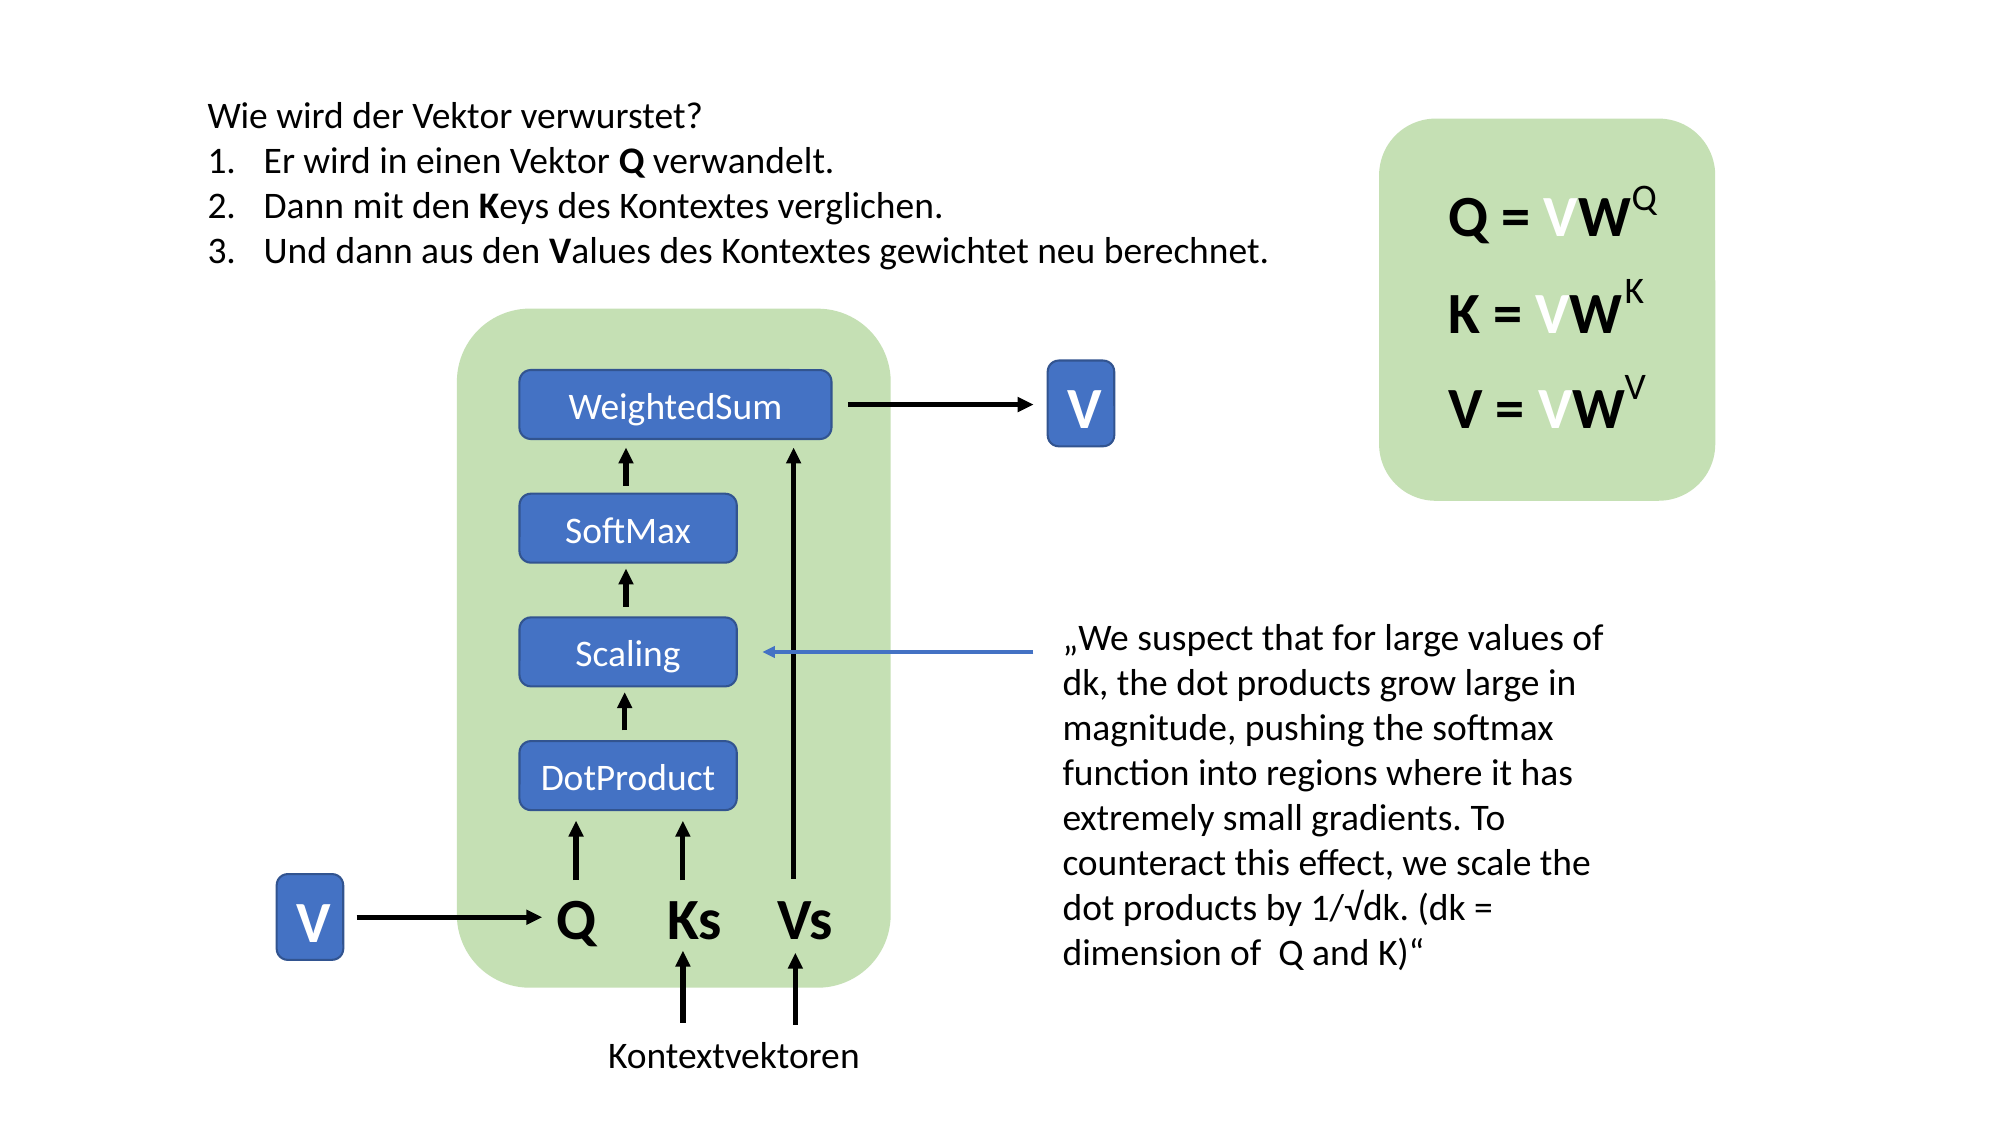

Wie wird der Vektor verwurstet?
Er wird in einen Vektor Q verwandelt.
Dann mit den Keys des Kontextes verglichen.
Und dann aus den Values des Kontextes gewichtet neu berechnet.

Q
Q = VW
K
K = VW
V
V = VW

WeightedSum
SoftMax
Scaling
DotProduct
Q
Ks
Vs

V
„We suspect that for large values of dk, the dot products grow large in magnitude, pushing the softmax function into regions where it has extremely small gradients. To counteract this effect, we scale the dot products by 1/√dk. (dk = dimension of  Q and K)“

V
Kontextvektoren